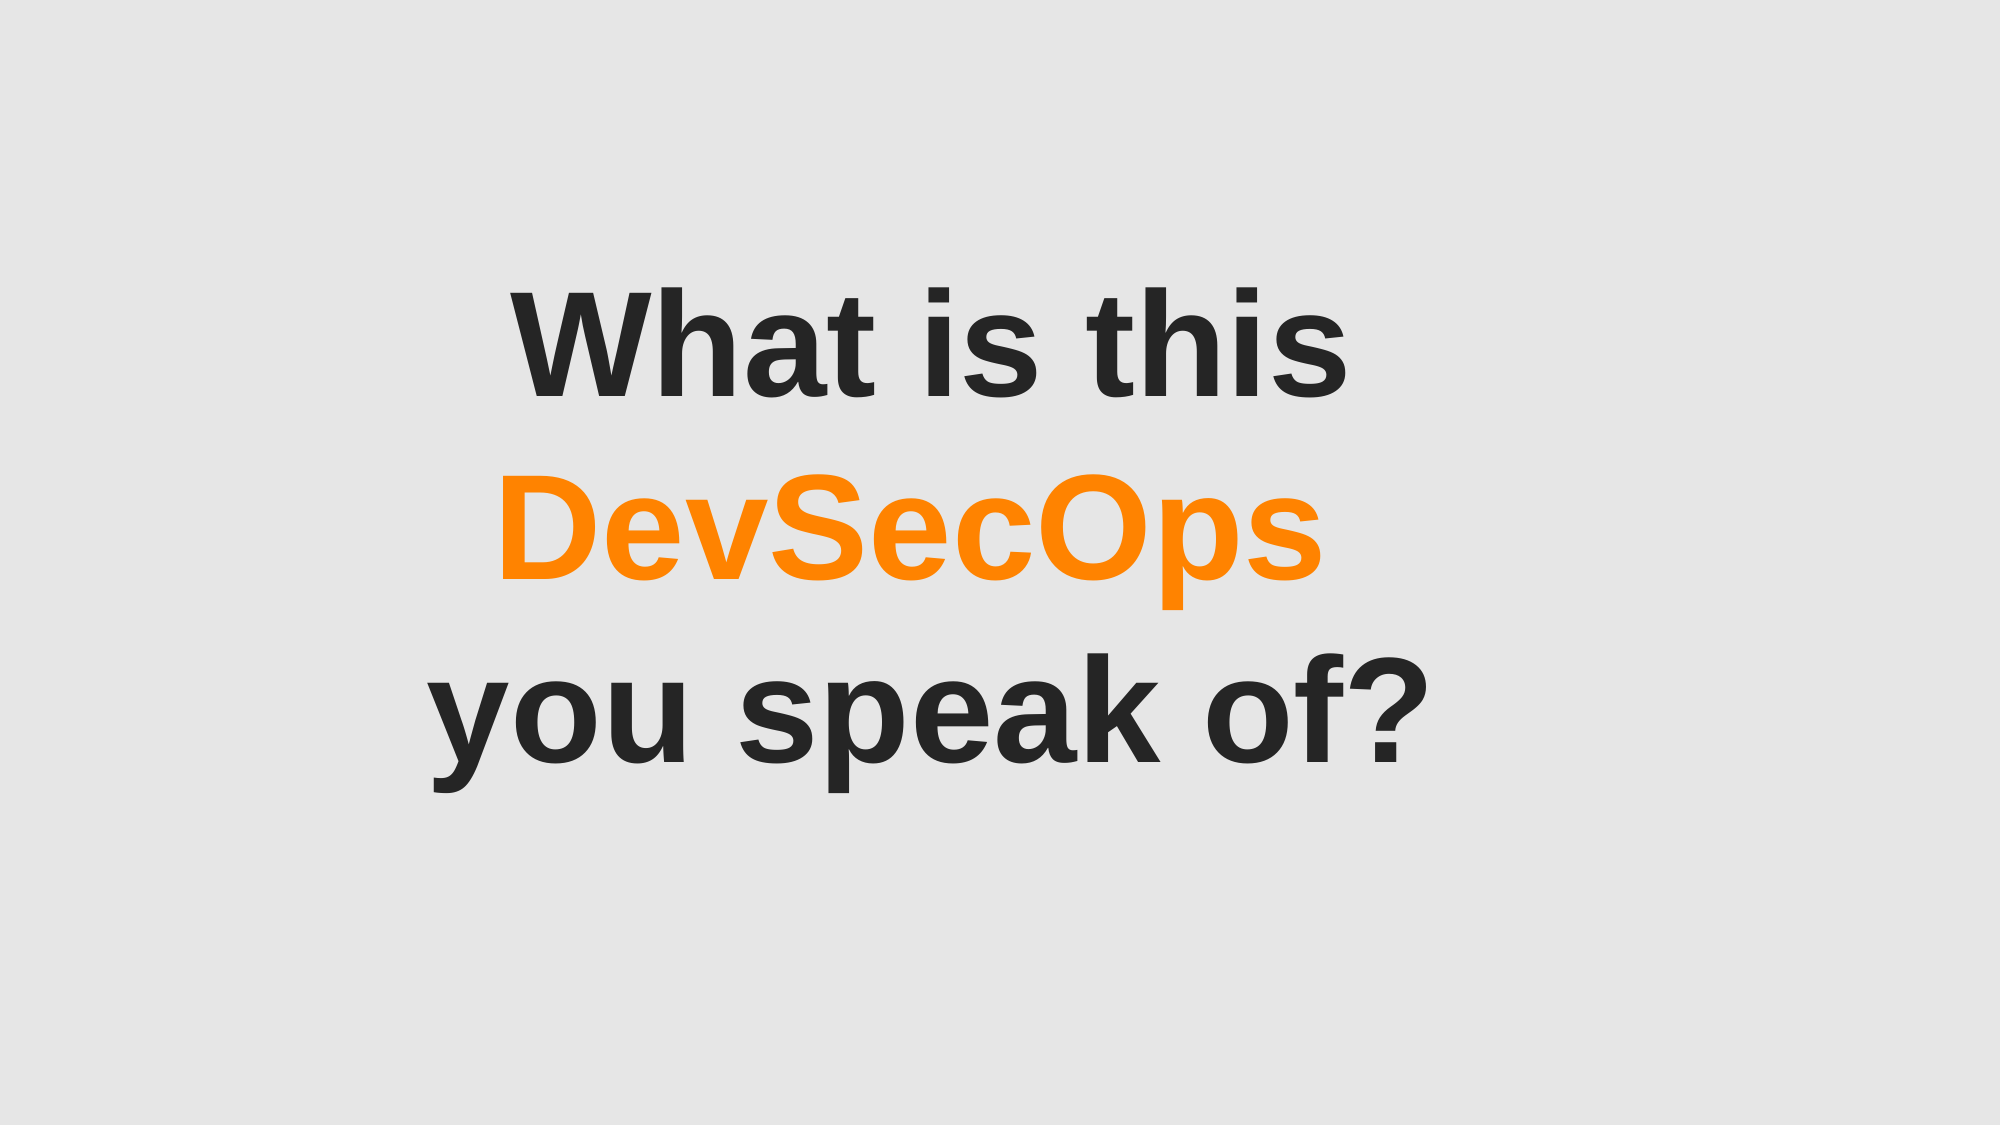

What is this
DevSecOps
you speak of?